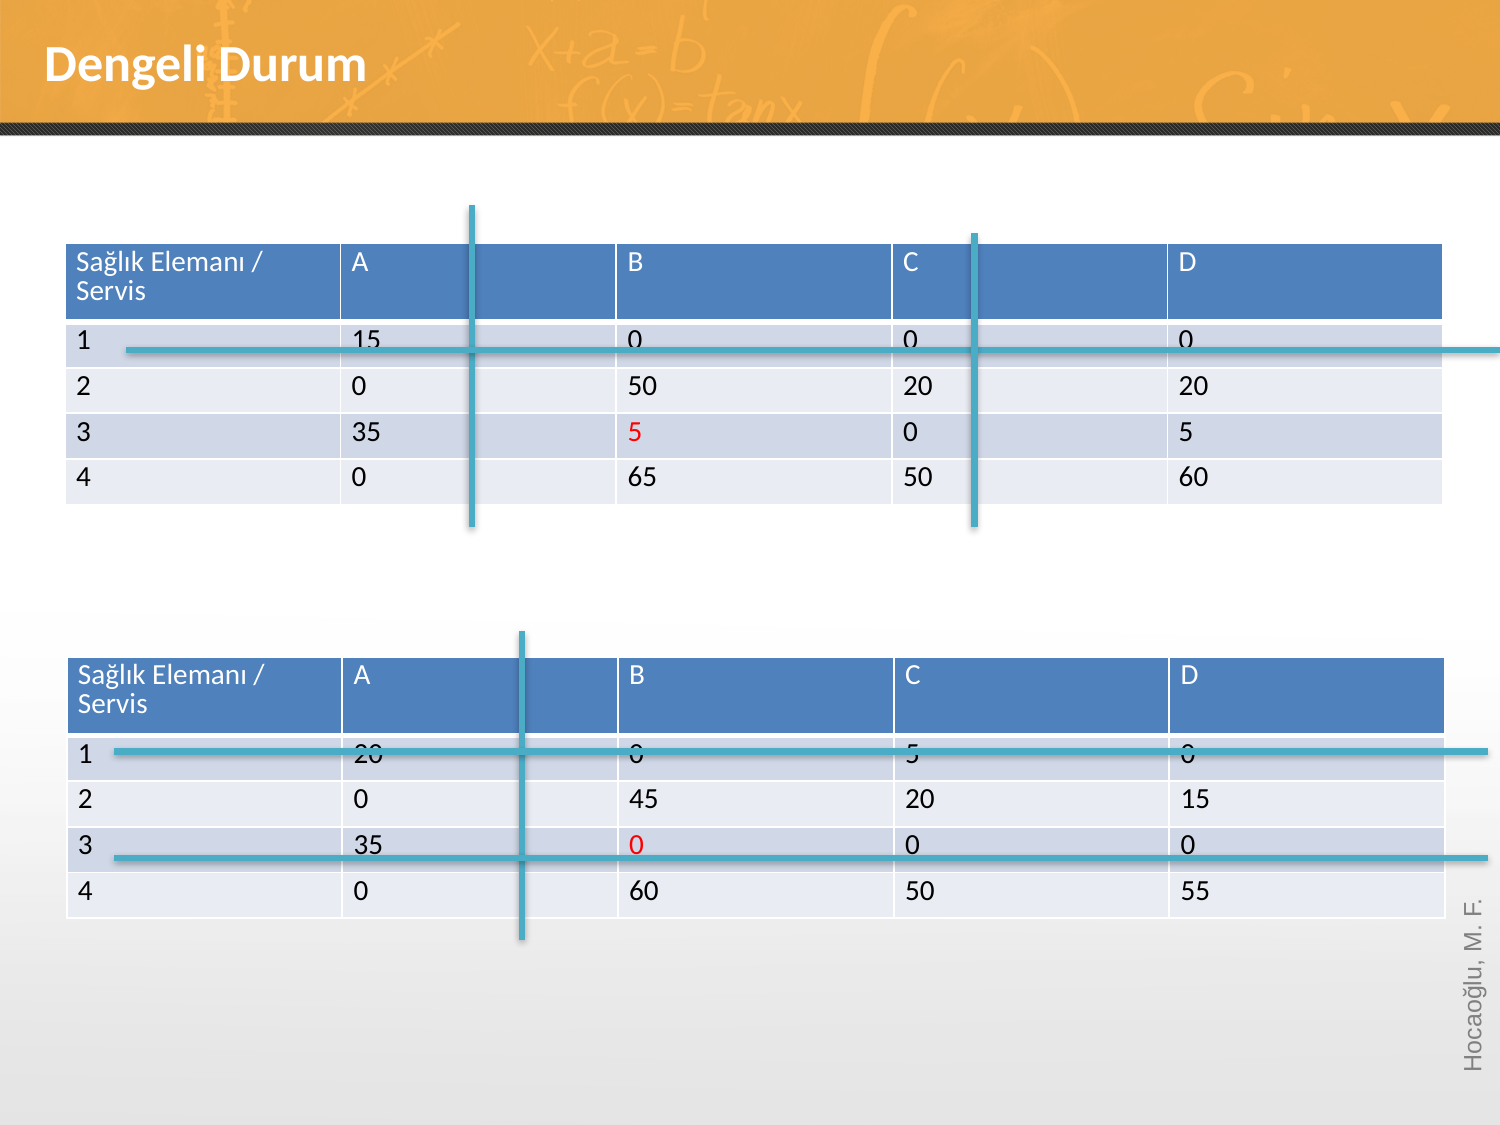

# Dengeli Durum
| Sağlık Elemanı /Servis | A | B | C | D |
| --- | --- | --- | --- | --- |
| 1 | 15 | 0 | 0 | 0 |
| 2 | 0 | 50 | 20 | 20 |
| 3 | 35 | 5 | 0 | 5 |
| 4 | 0 | 65 | 50 | 60 |
| Sağlık Elemanı /Servis | A | B | C | D |
| --- | --- | --- | --- | --- |
| 1 | 20 | 0 | 5 | 0 |
| 2 | 0 | 45 | 20 | 15 |
| 3 | 35 | 0 | 0 | 0 |
| 4 | 0 | 60 | 50 | 55 |